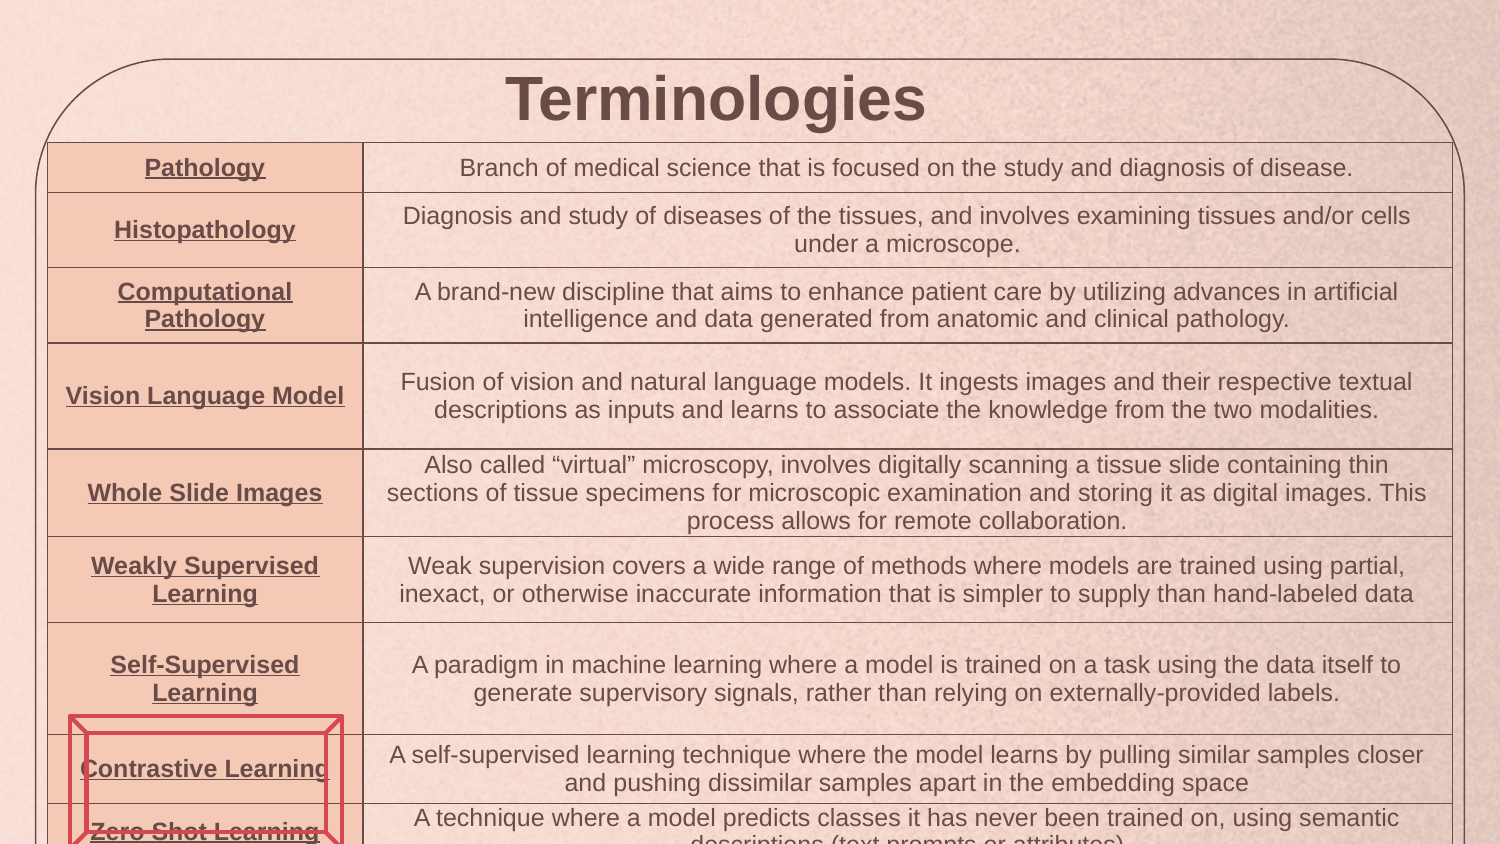

# Terminologies
| Pathology | Branch of medical science that is focused on the study and diagnosis of disease. |
| --- | --- |
| Histopathology | Diagnosis and study of diseases of the tissues, and involves examining tissues and/or cells under a microscope. |
| Computational Pathology | A brand-new discipline that aims to enhance patient care by utilizing advances in artificial intelligence and data generated from anatomic and clinical pathology. |
| Vision Language Model | Fusion of vision and natural language models. It ingests images and their respective textual descriptions as inputs and learns to associate the knowledge from the two modalities. |
| Whole Slide Images | Also called “virtual” microscopy, involves digitally scanning a tissue slide containing thin sections of tissue specimens for microscopic examination and storing it as digital images. This process allows for remote collaboration. |
| Weakly Supervised Learning | Weak supervision covers a wide range of methods where models are trained using partial, inexact, or otherwise inaccurate information that is simpler to supply than hand-labeled data |
| Self-Supervised Learning | A paradigm in machine learning where a model is trained on a task using the data itself to generate supervisory signals, rather than relying on externally-provided labels. |
| Contrastive Learning | A self-supervised learning technique where the model learns by pulling similar samples closer and pushing dissimilar samples apart in the embedding space |
| Zero Shot Learning | A technique where a model predicts classes it has never been trained on, using semantic descriptions (text prompts or attributes) |